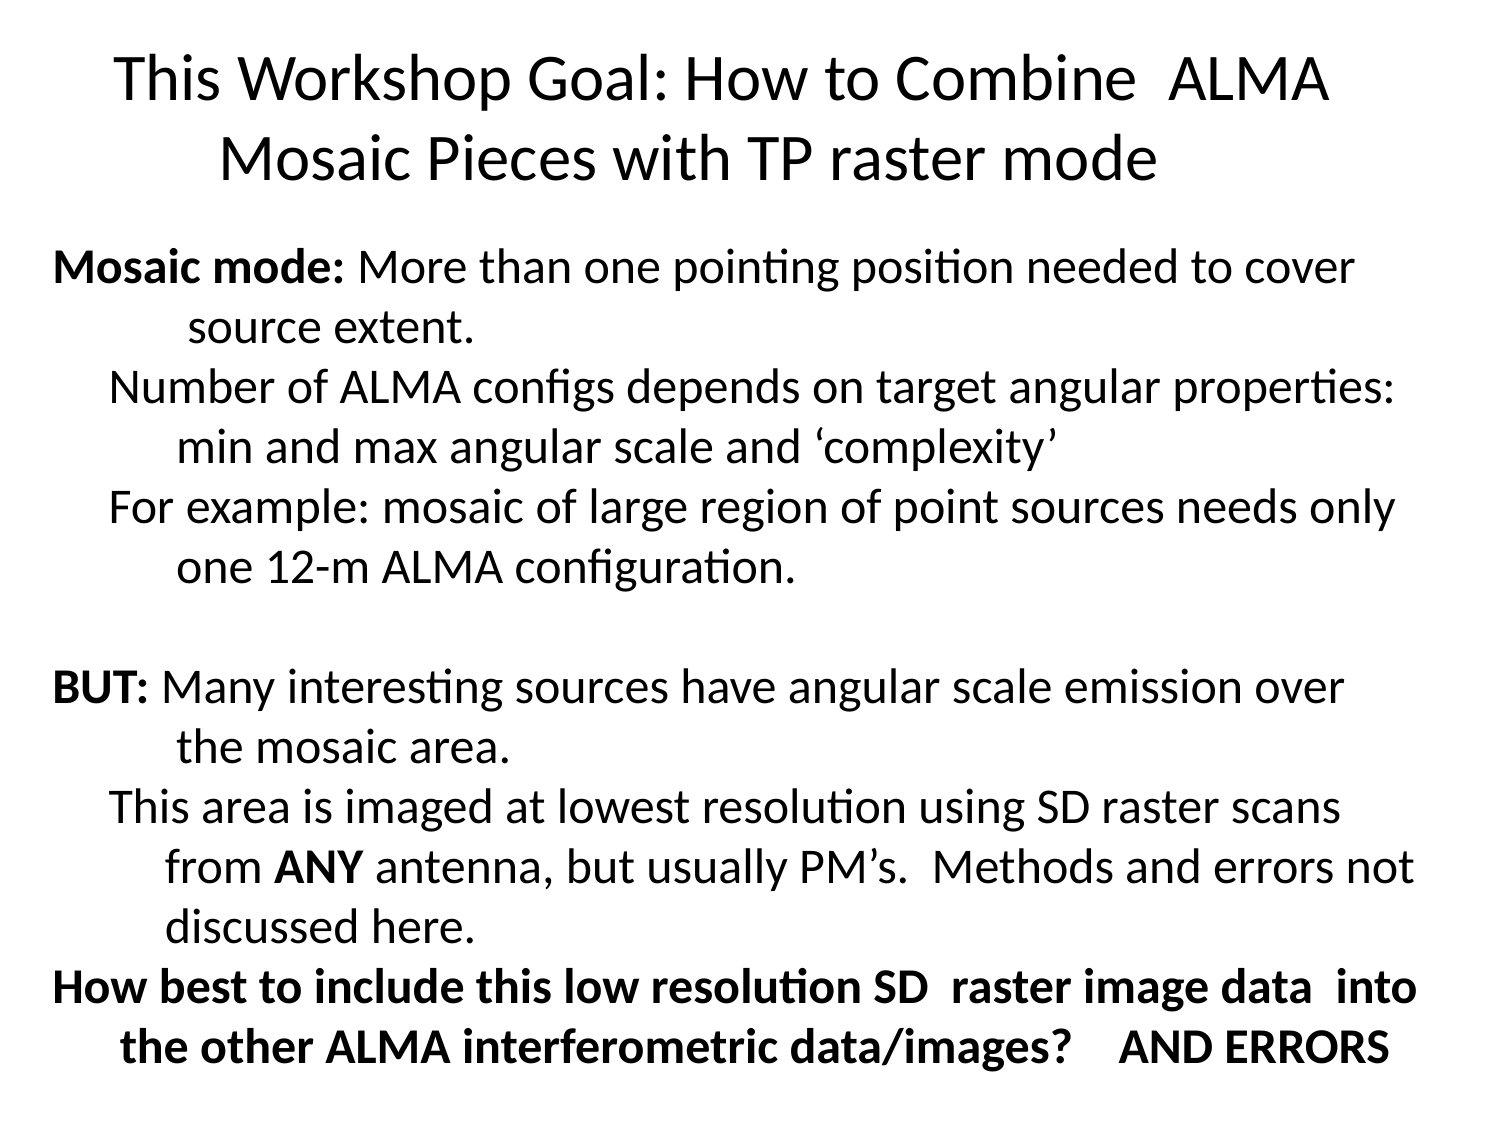

This Workshop Goal: How to Combine  ALMA
        Mosaic Pieces with TP raster mode
Mosaic mode: More than one pointing position needed to cover
            source extent.
     Number of ALMA configs depends on target angular properties:
           min and max angular scale and ‘complexity’
     For example: mosaic of large region of point sources needs only
           one 12-m ALMA configuration.

BUT: Many interesting sources have angular scale emission over
           the mosaic area.
     This area is imaged at lowest resolution using SD raster scans
          from ANY antenna, but usually PM’s.  Methods and errors not
          discussed here.
How best to include this low resolution SD  raster image data  into
      the other ALMA interferometric data/images?    AND ERRORS